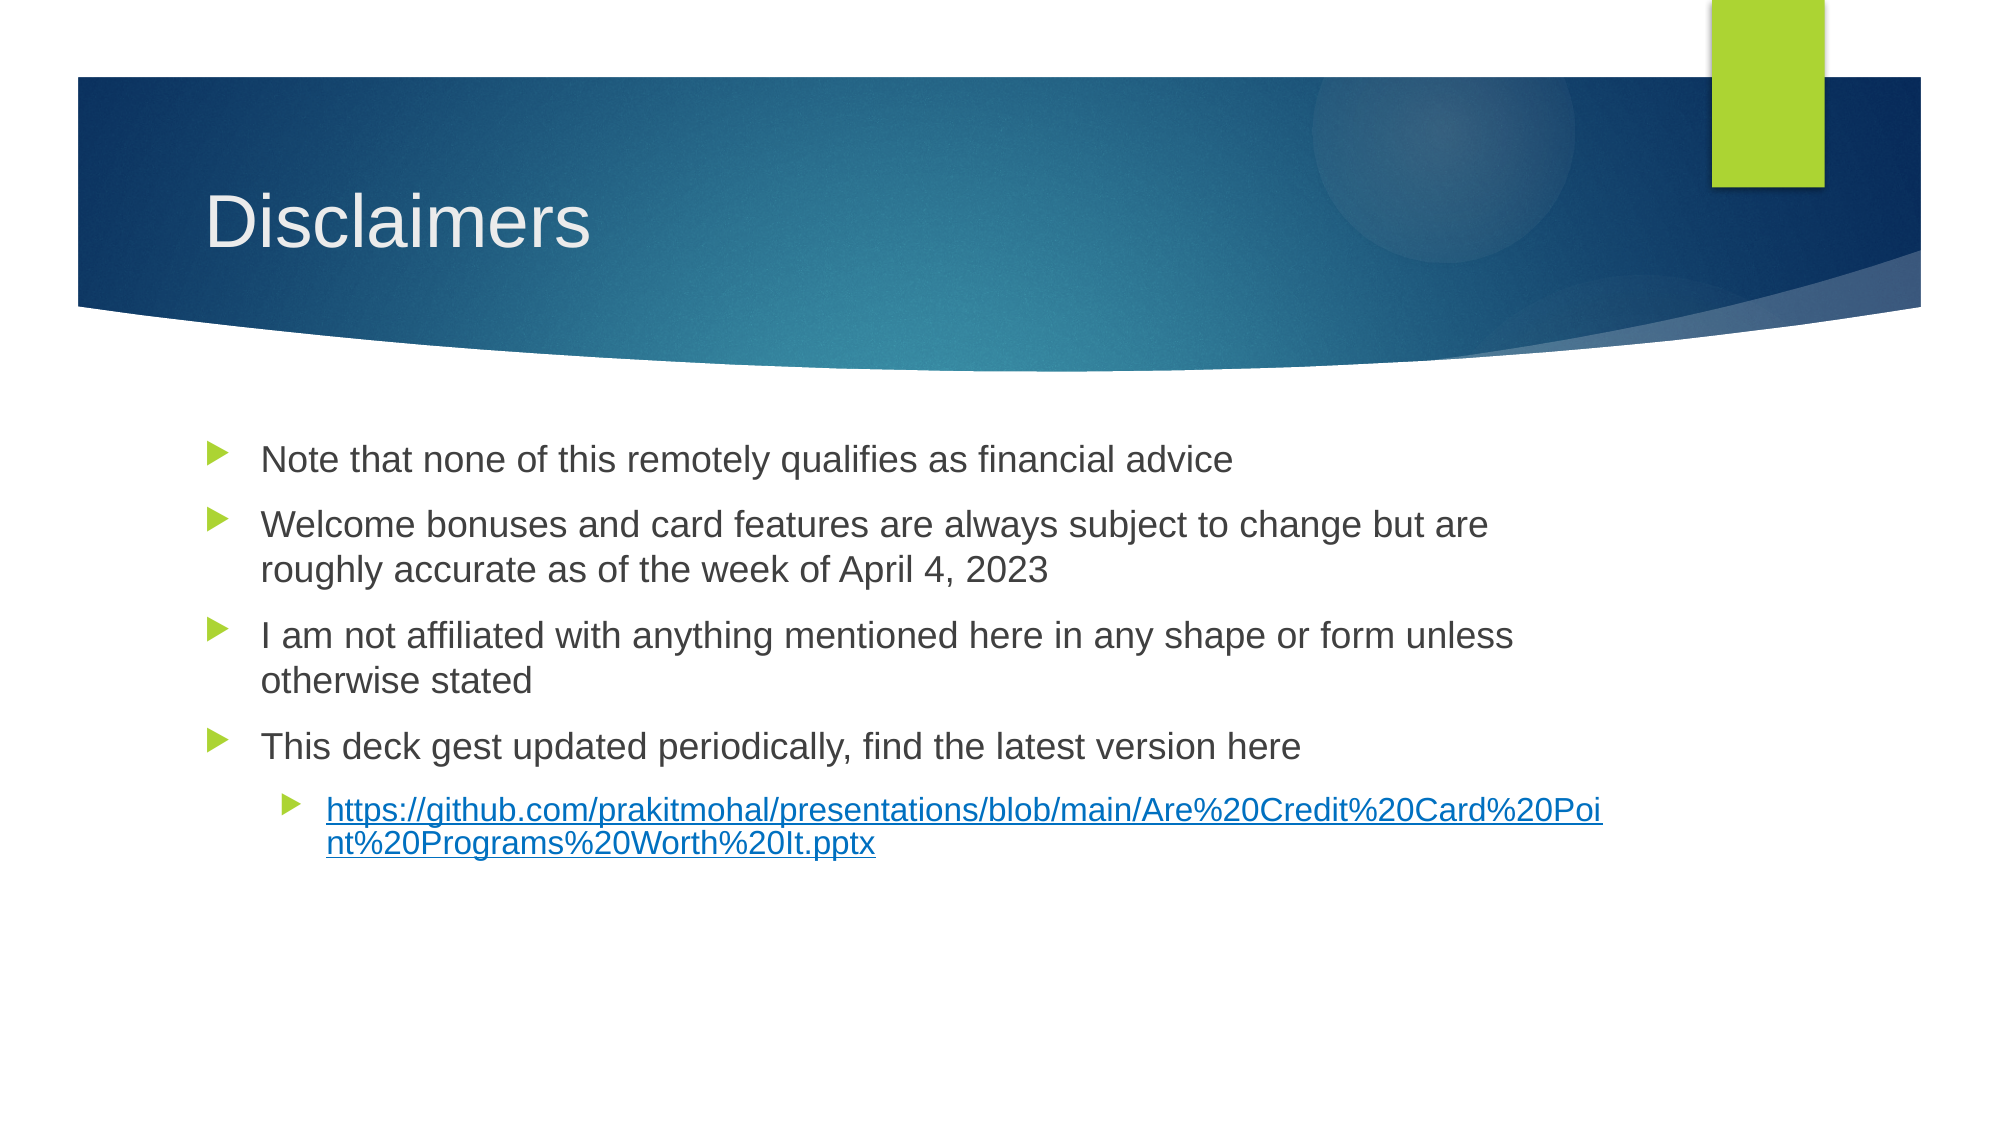

# Disclaimers
Note that none of this remotely qualifies as financial advice
Welcome bonuses and card features are always subject to change but are roughly accurate as of the week of April 4, 2023
I am not affiliated with anything mentioned here in any shape or form unless otherwise stated
This deck gest updated periodically, find the latest version here
https://github.com/prakitmohal/presentations/blob/main/Are%20Credit%20Card%20Point%20Programs%20Worth%20It.pptx